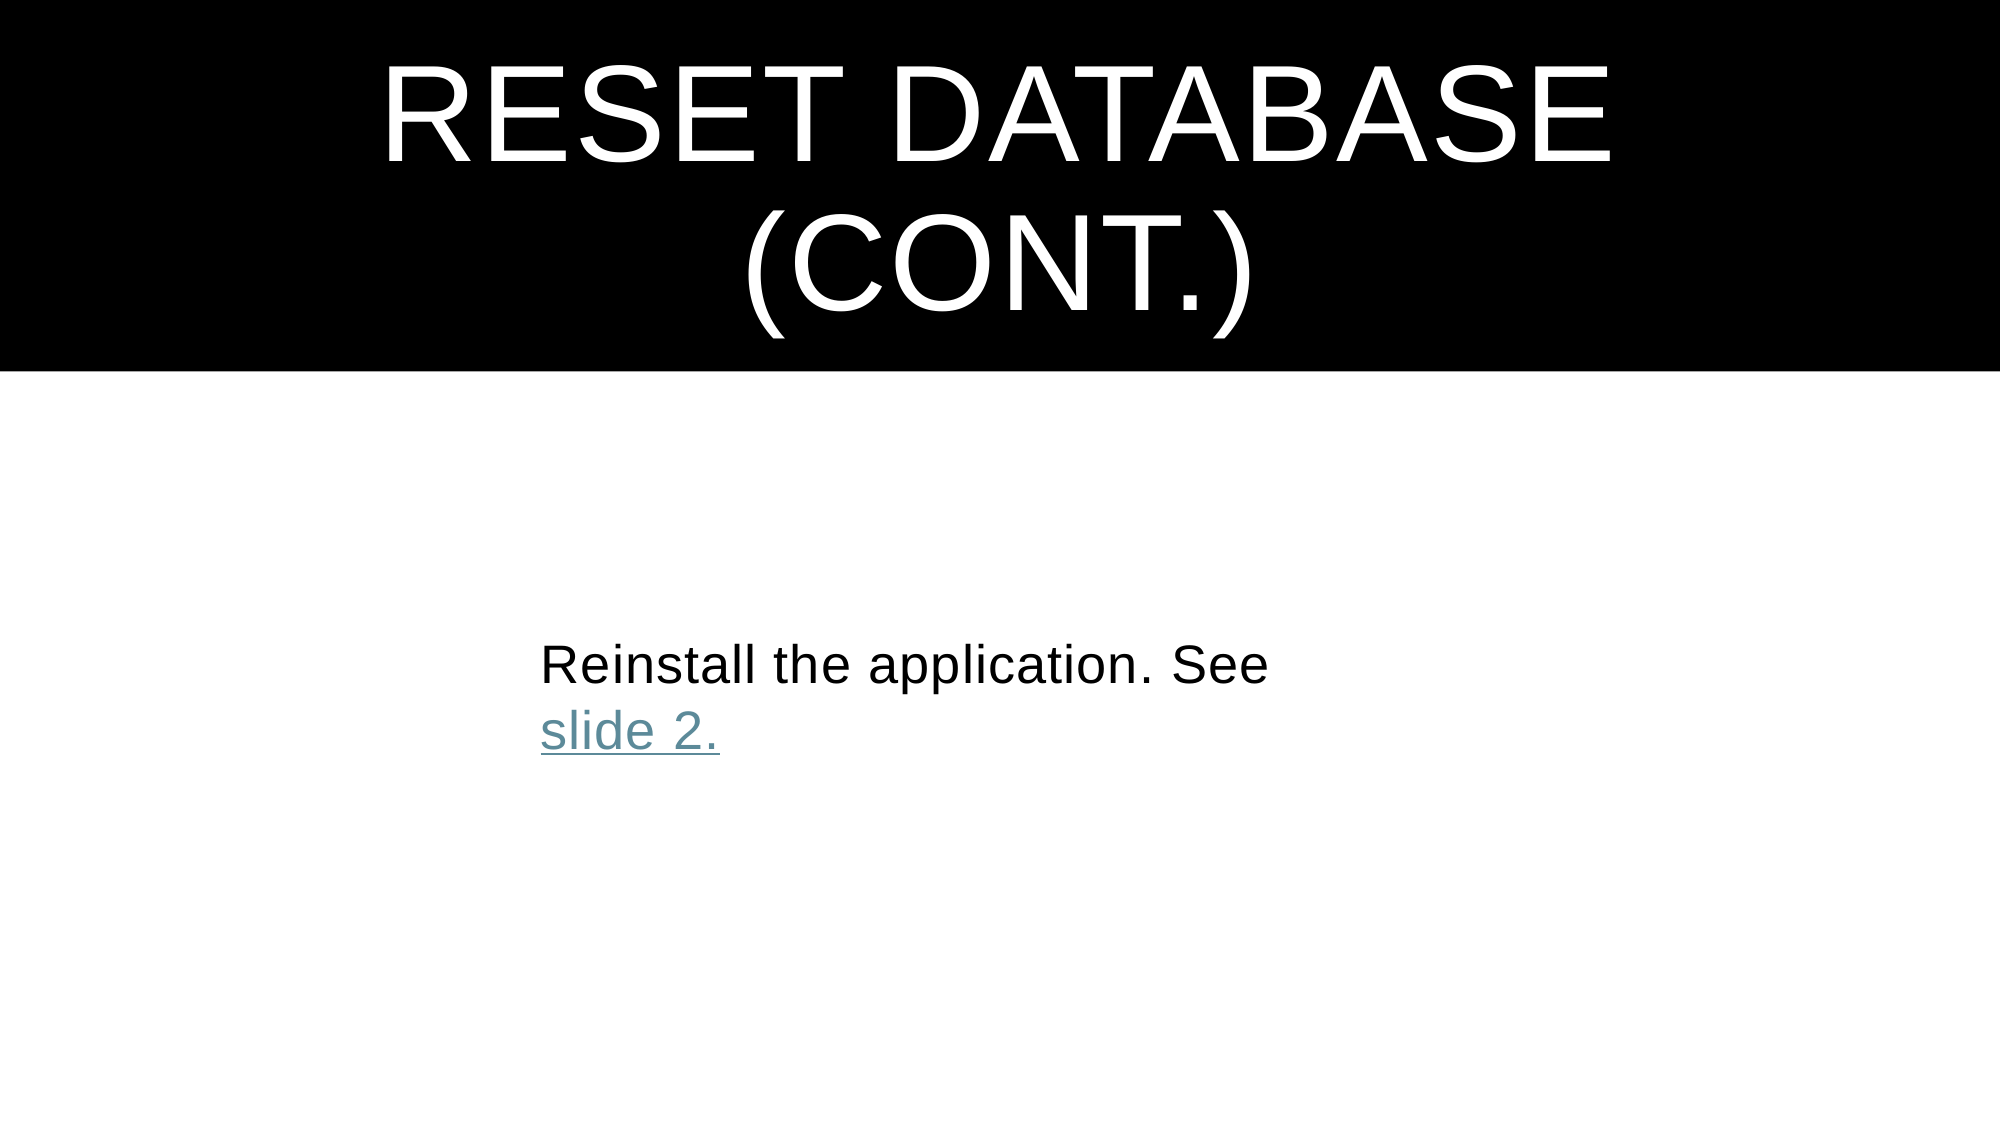

# Reset Database (cont.)
Reinstall the application. See slide 2.